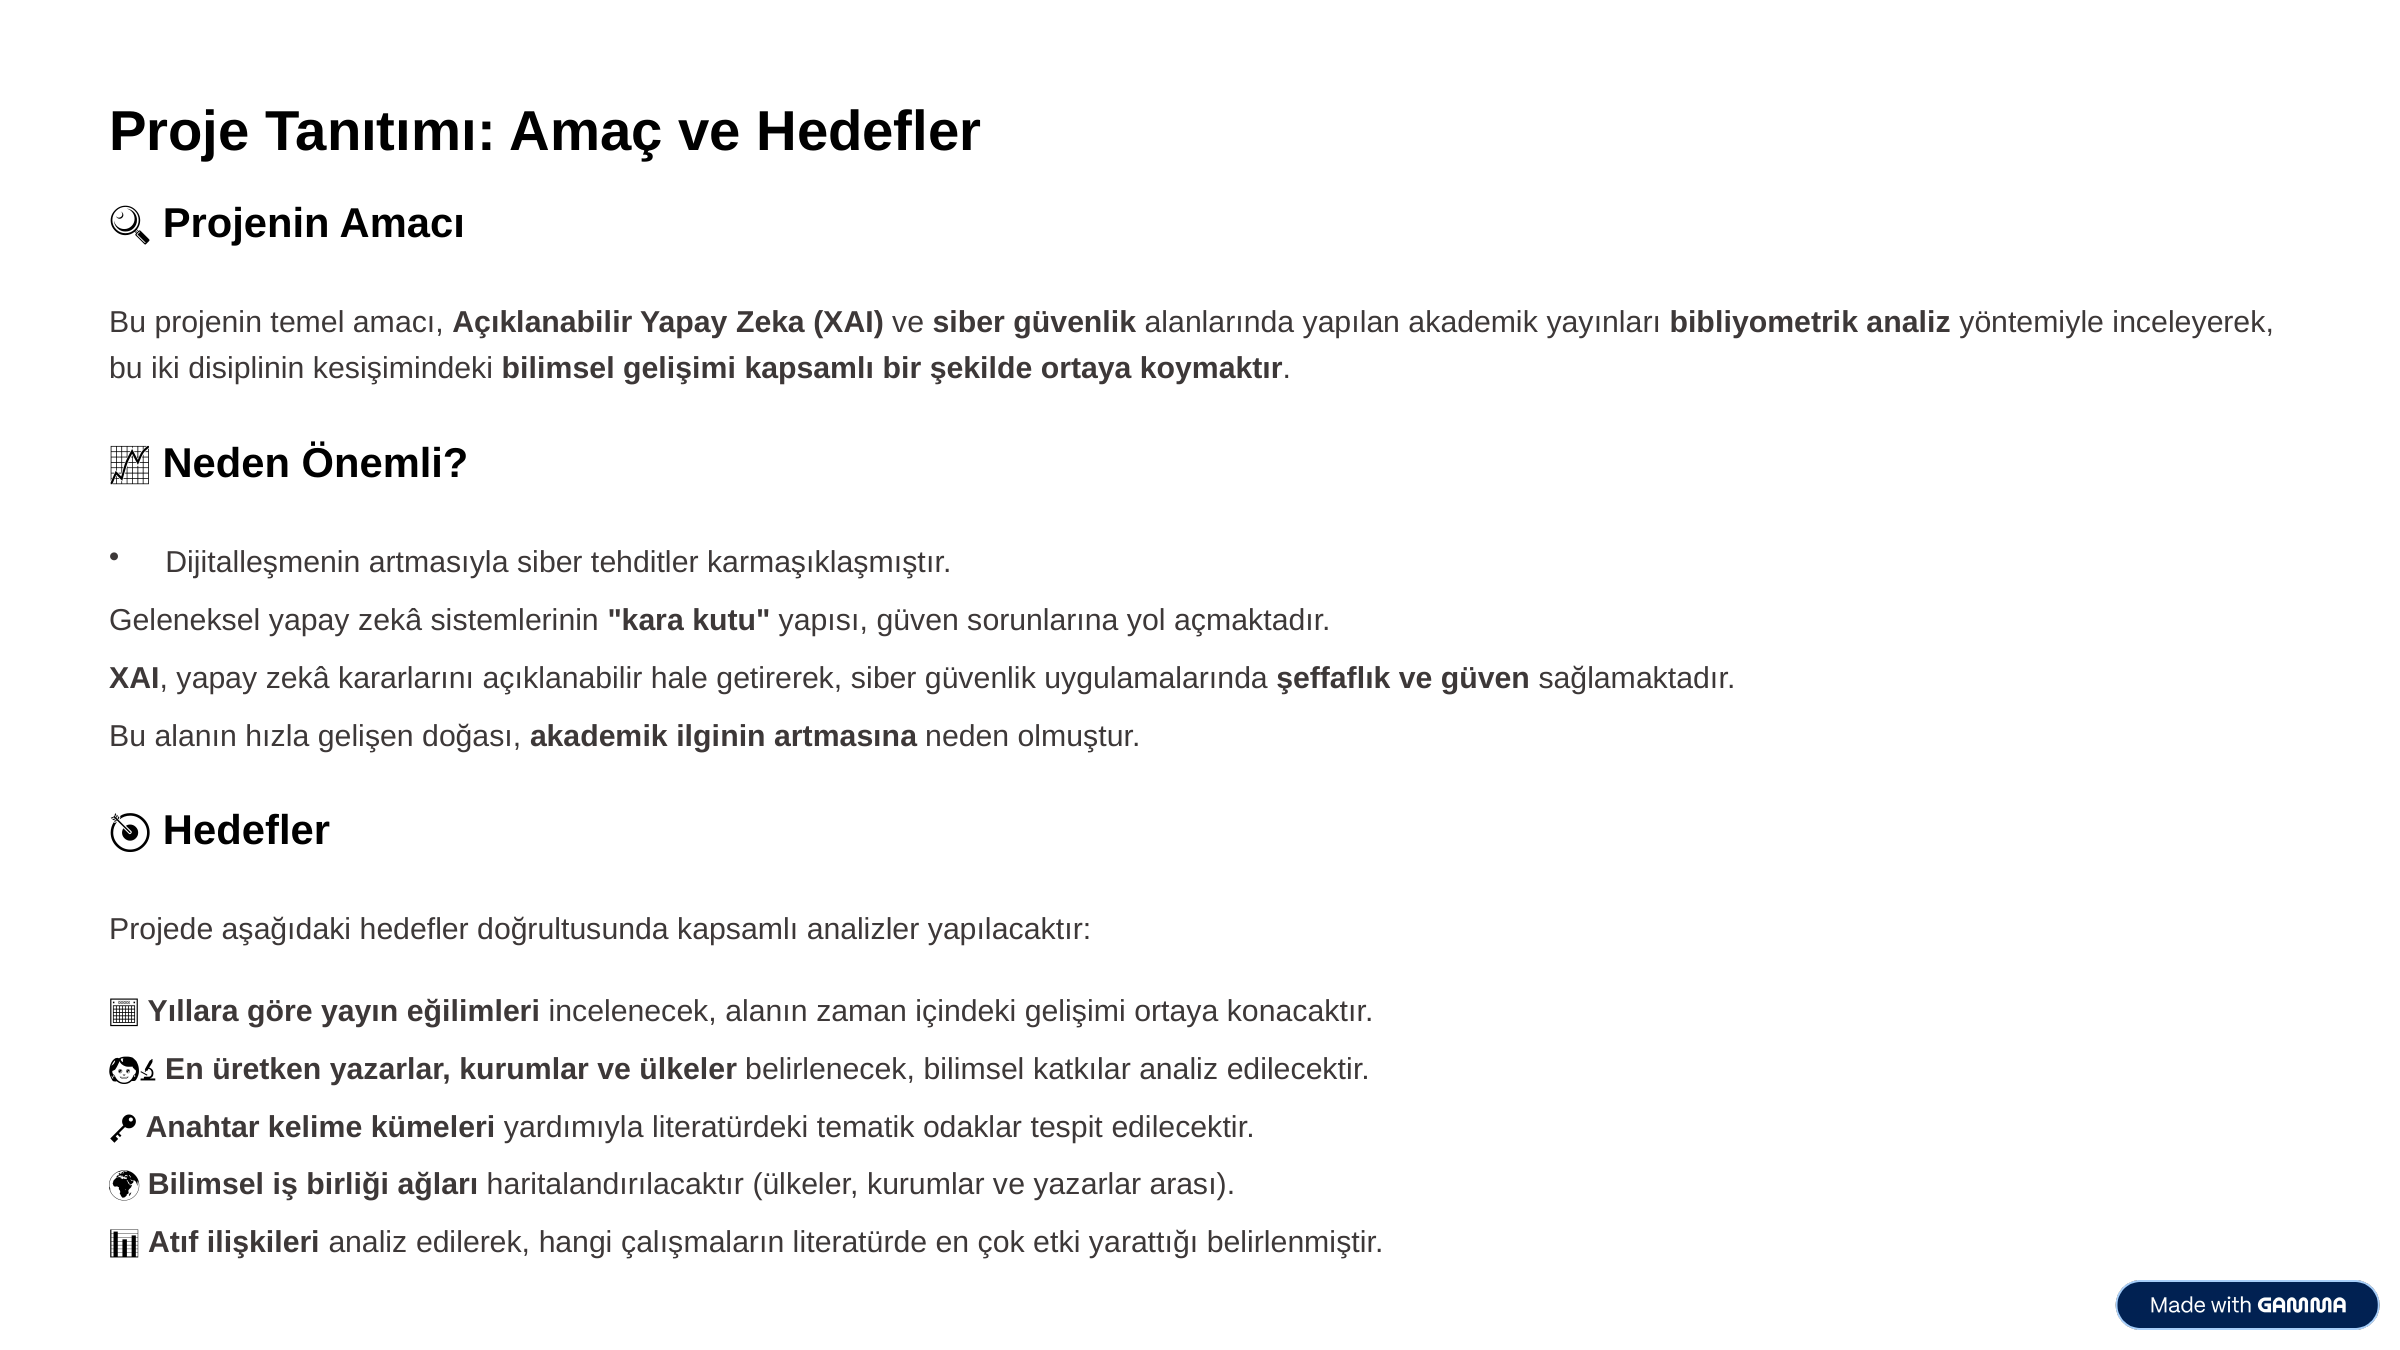

Proje Tanıtımı: Amaç ve Hedefler
🔍 Projenin Amacı
Bu projenin temel amacı, Açıklanabilir Yapay Zeka (XAI) ve siber güvenlik alanlarında yapılan akademik yayınları bibliyometrik analiz yöntemiyle inceleyerek, bu iki disiplinin kesişimindeki bilimsel gelişimi kapsamlı bir şekilde ortaya koymaktır.
📈 Neden Önemli?
Dijitalleşmenin artmasıyla siber tehditler karmaşıklaşmıştır.
Geleneksel yapay zekâ sistemlerinin "kara kutu" yapısı, güven sorunlarına yol açmaktadır.
XAI, yapay zekâ kararlarını açıklanabilir hale getirerek, siber güvenlik uygulamalarında şeffaflık ve güven sağlamaktadır.
Bu alanın hızla gelişen doğası, akademik ilginin artmasına neden olmuştur.
🎯 Hedefler
Projede aşağıdaki hedefler doğrultusunda kapsamlı analizler yapılacaktır:
📅 Yıllara göre yayın eğilimleri incelenecek, alanın zaman içindeki gelişimi ortaya konacaktır.
👩‍🔬 En üretken yazarlar, kurumlar ve ülkeler belirlenecek, bilimsel katkılar analiz edilecektir.
🔑 Anahtar kelime kümeleri yardımıyla literatürdeki tematik odaklar tespit edilecektir.
🌍 Bilimsel iş birliği ağları haritalandırılacaktır (ülkeler, kurumlar ve yazarlar arası).
📊 Atıf ilişkileri analiz edilerek, hangi çalışmaların literatürde en çok etki yarattığı belirlenmiştir.